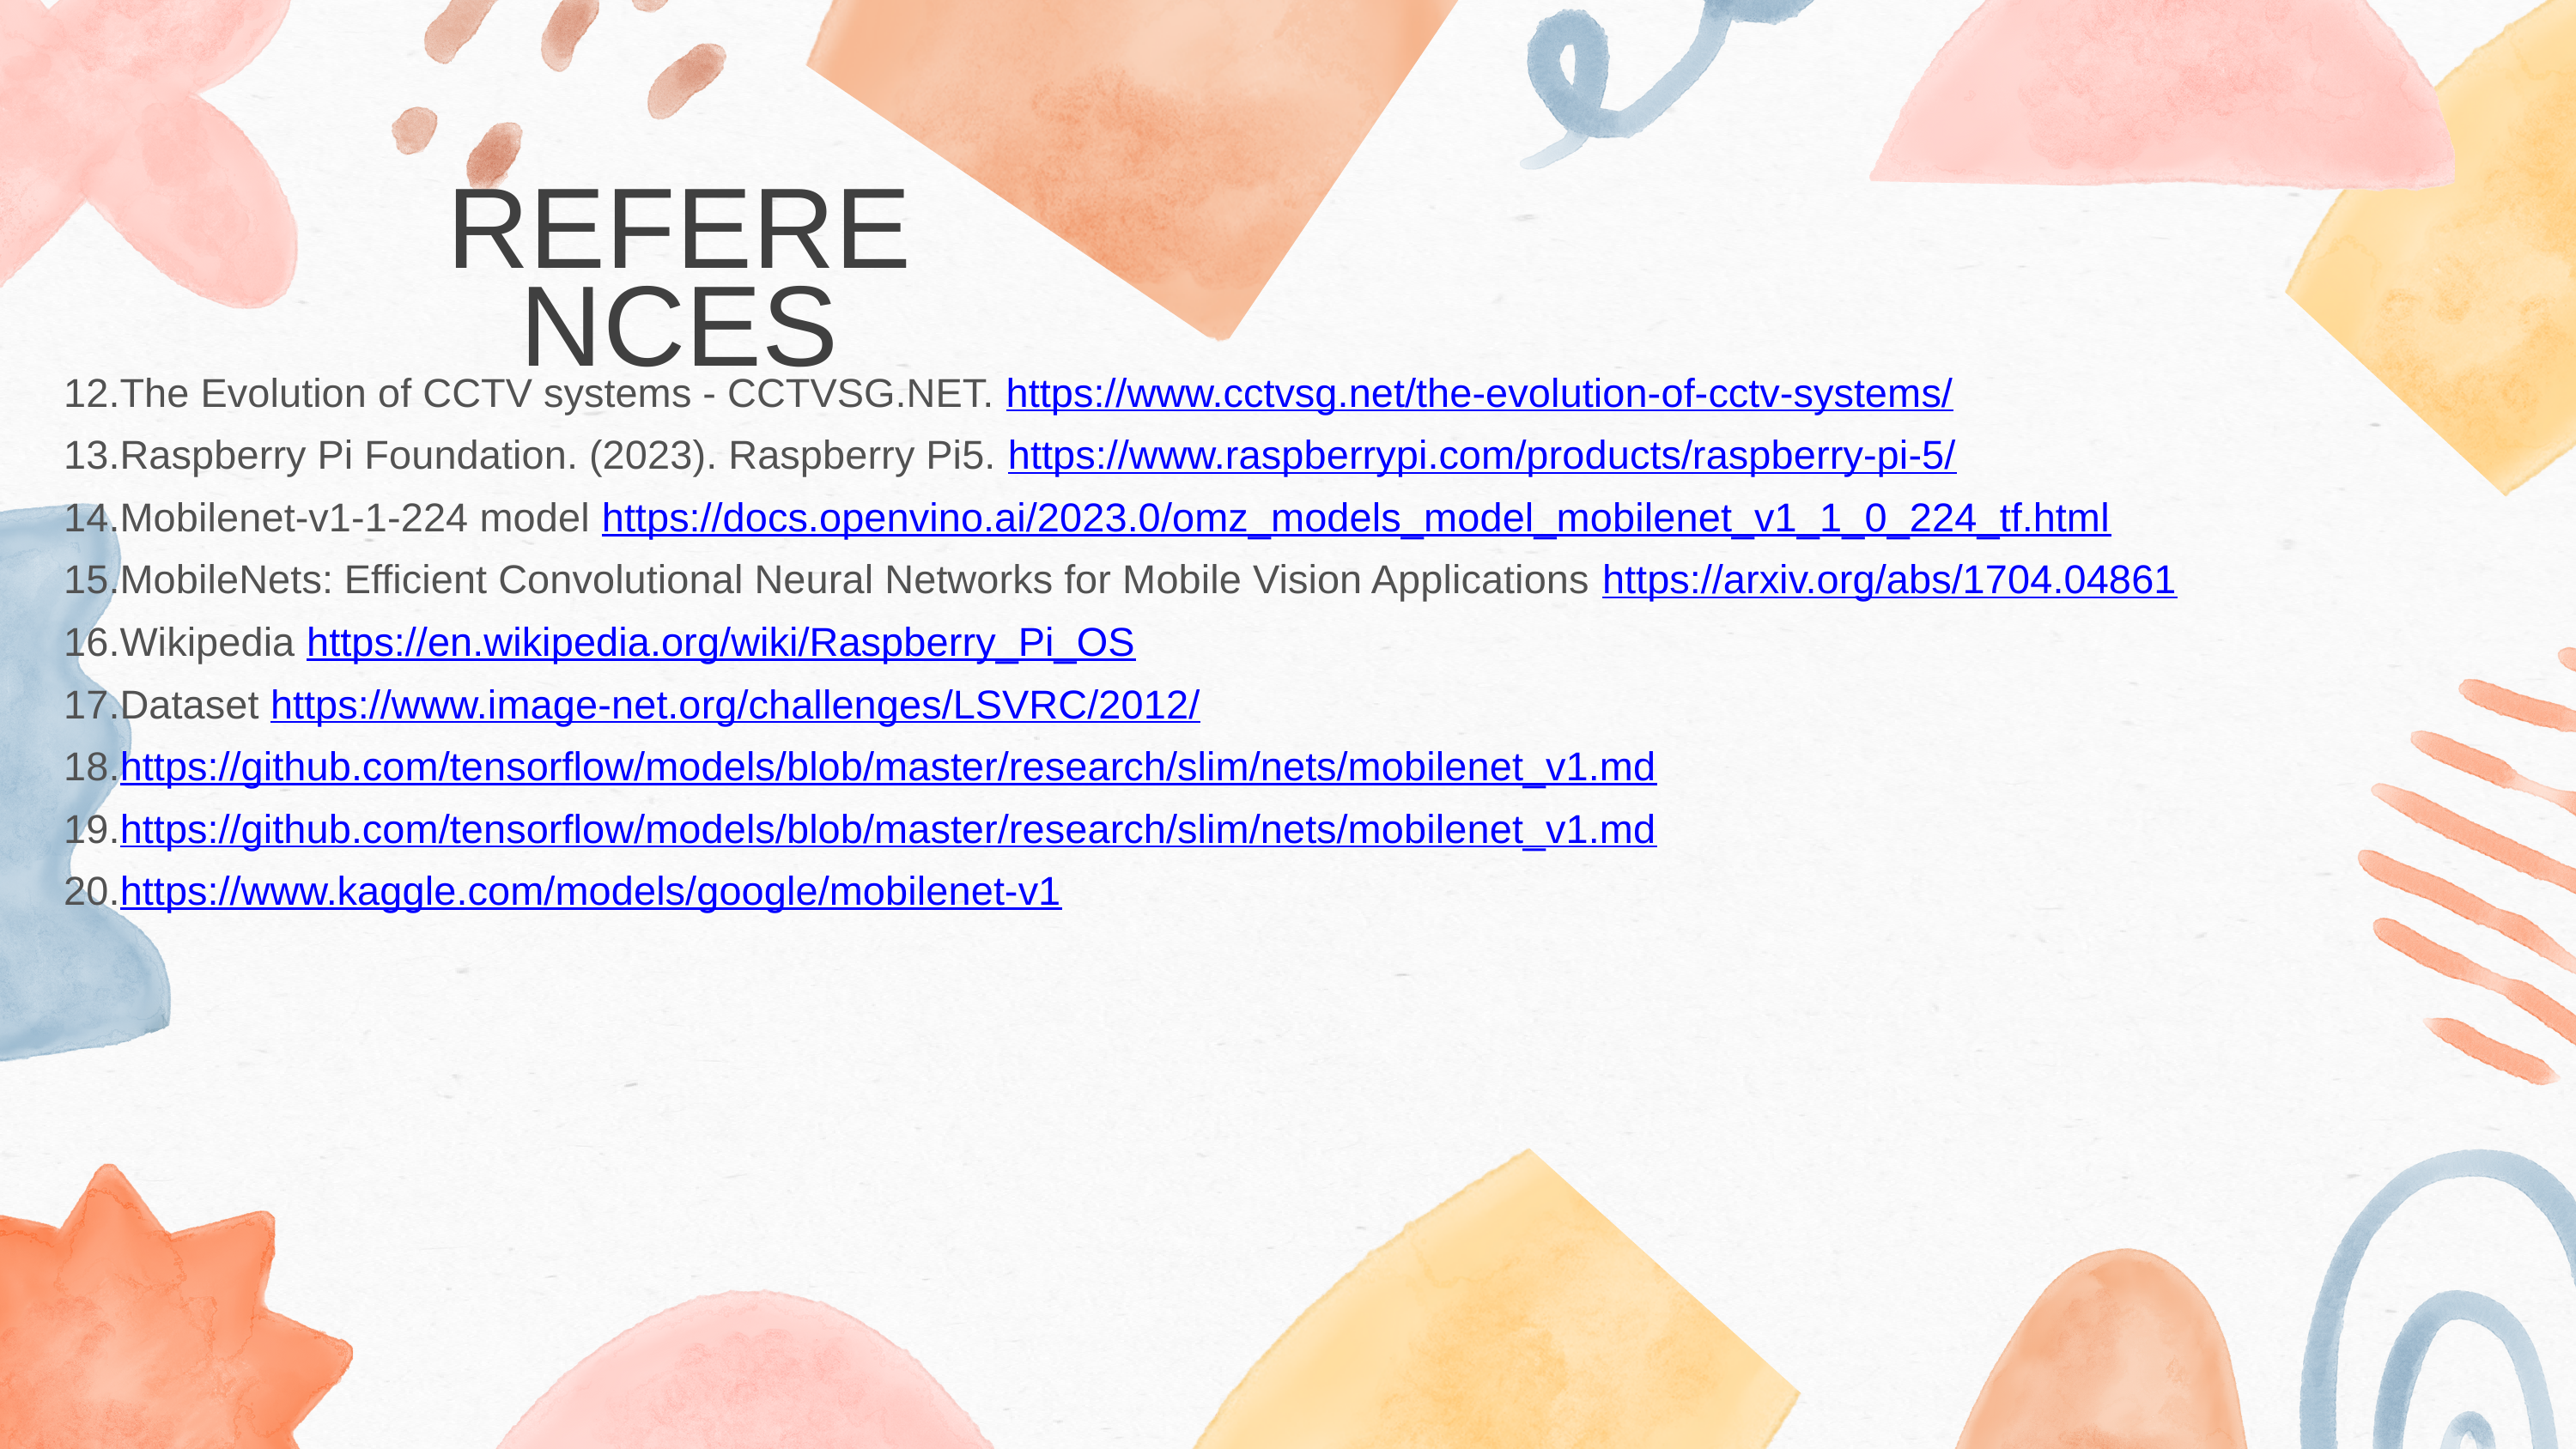

REFERENCES

12.The Evolution of CCTV systems - CCTVSG.NET. https://www.cctvsg.net/the-evolution-of-cctv-systems/
13.Raspberry Pi Foundation. (2023). Raspberry Pi5. https://www.raspberrypi.com/products/raspberry-pi-5/
14.Mobilenet-v1-1-224 model https://docs.openvino.ai/2023.0/omz_models_model_mobilenet_v1_1_0_224_tf.html
15.MobileNets: Efficient Convolutional Neural Networks for Mobile Vision Applications https://arxiv.org/abs/1704.04861
16.Wikipedia https://en.wikipedia.org/wiki/Raspberry_Pi_OS
17.Dataset https://www.image-net.org/challenges/LSVRC/2012/
18.https://github.com/tensorflow/models/blob/master/research/slim/nets/mobilenet_v1.md
19.https://github.com/tensorflow/models/blob/master/research/slim/nets/mobilenet_v1.md
20.https://www.kaggle.com/models/google/mobilenet-v1